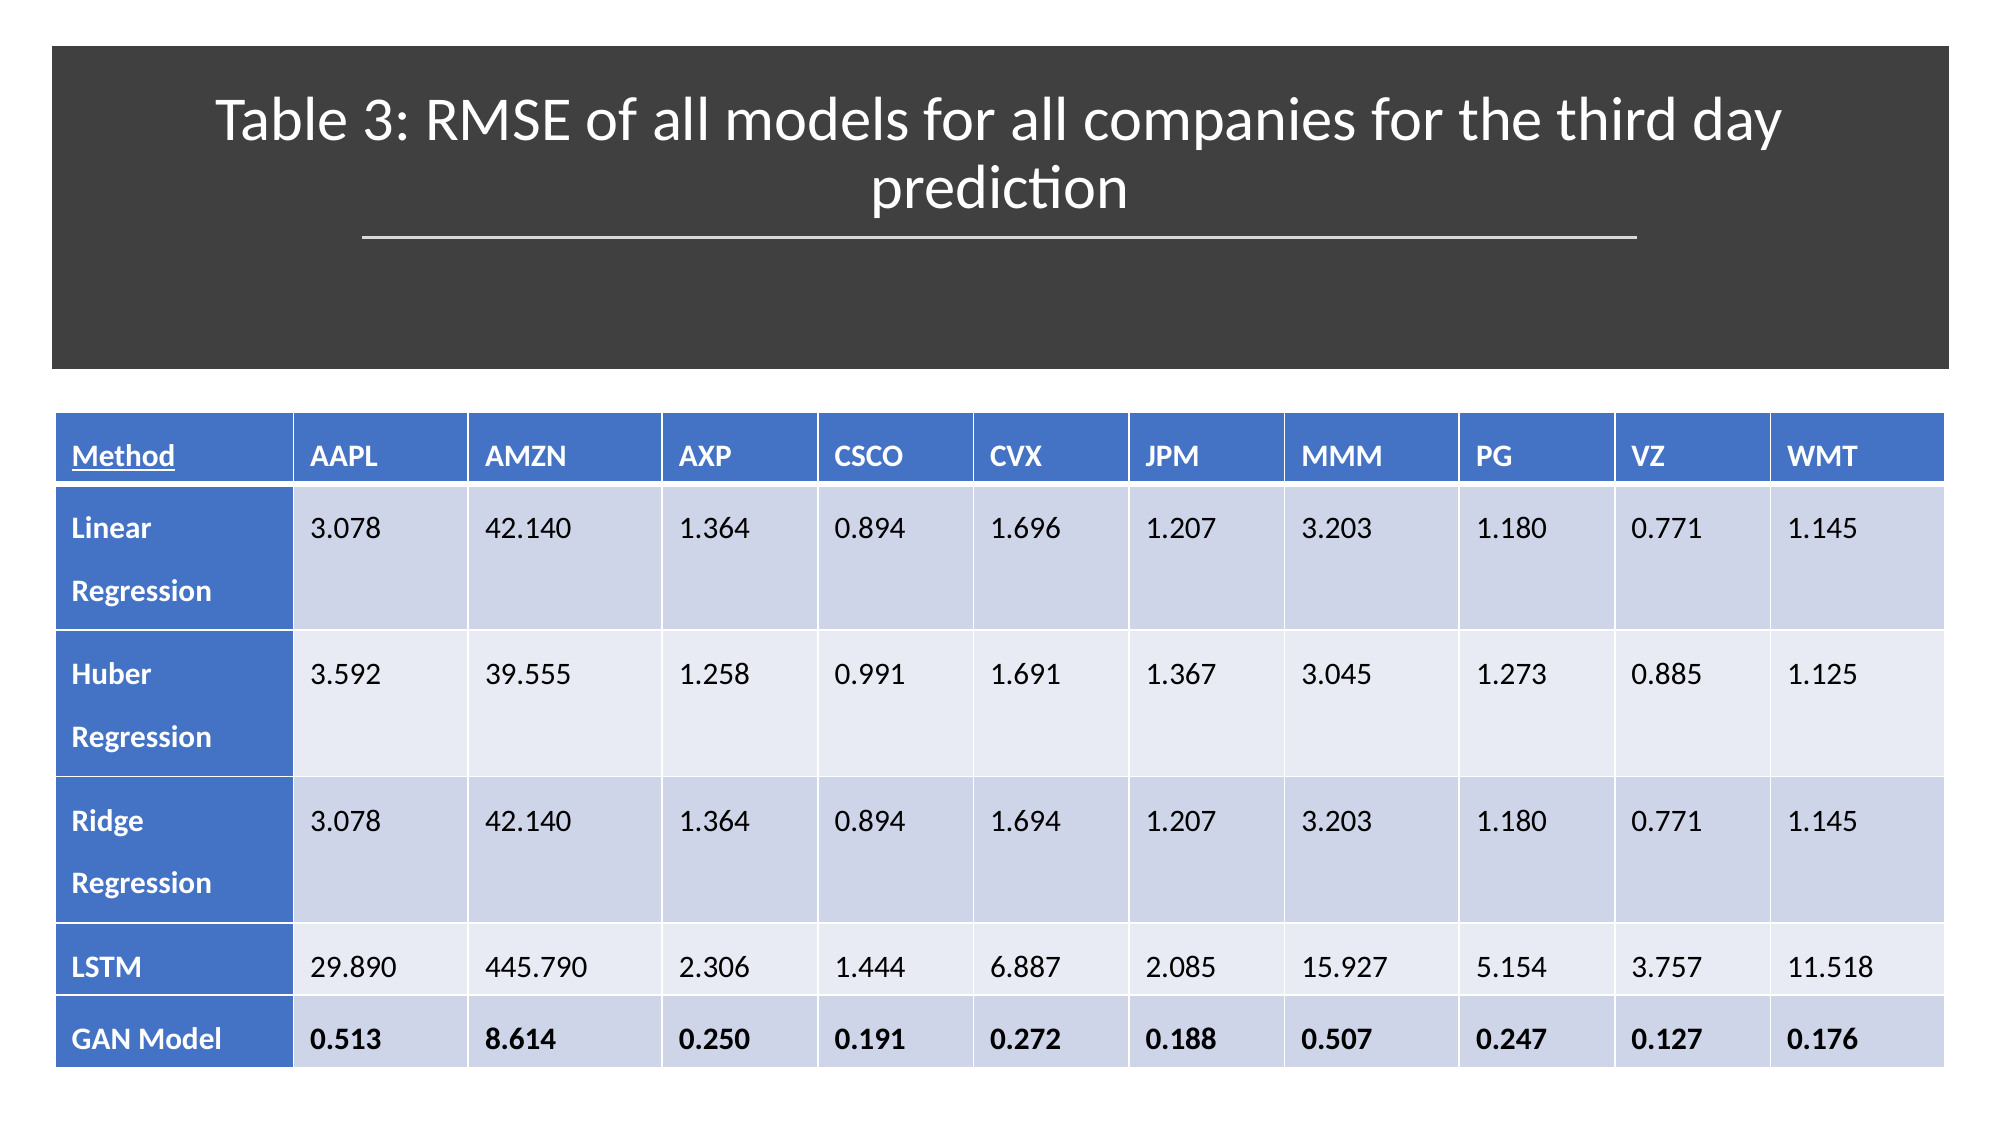

# Table 3: RMSE of all models for all companies for the third day prediction
| Method | AAPL | AMZN | AXP | CSCO | CVX | JPM | MMM | PG | VZ | WMT |
| --- | --- | --- | --- | --- | --- | --- | --- | --- | --- | --- |
| Linear Regression | 3.078 | 42.140 | 1.364 | 0.894 | 1.696 | 1.207 | 3.203 | 1.180 | 0.771 | 1.145 |
| Huber Regression | 3.592 | 39.555 | 1.258 | 0.991 | 1.691 | 1.367 | 3.045 | 1.273 | 0.885 | 1.125 |
| Ridge Regression | 3.078 | 42.140 | 1.364 | 0.894 | 1.694 | 1.207 | 3.203 | 1.180 | 0.771 | 1.145 |
| LSTM | 29.890 | 445.790 | 2.306 | 1.444 | 6.887 | 2.085 | 15.927 | 5.154 | 3.757 | 11.518 |
| GAN Model | 0.513 | 8.614 | 0.250 | 0.191 | 0.272 | 0.188 | 0.507 | 0.247 | 0.127 | 0.176 |